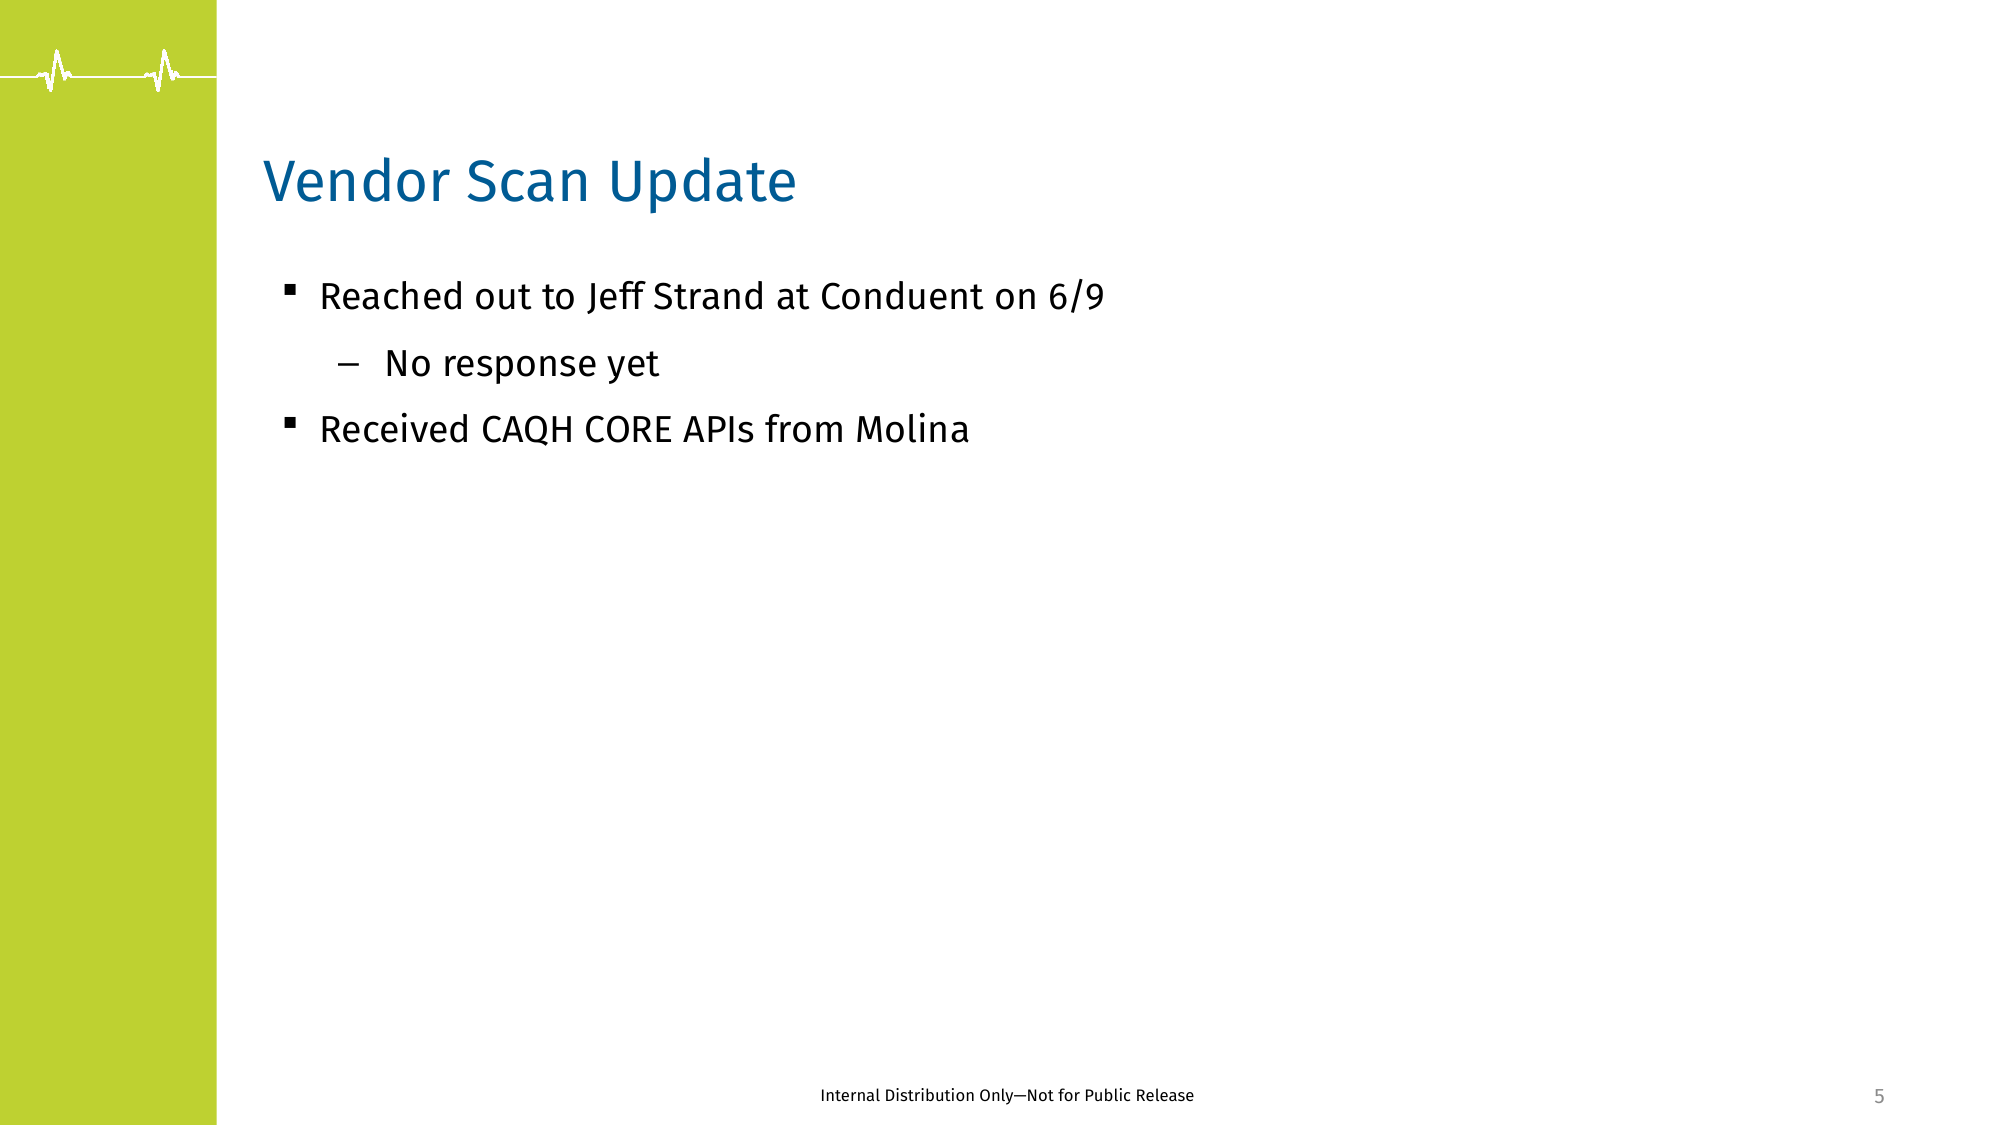

# Vendor Scan Update
Reached out to Jeff Strand at Conduent on 6/9
No response yet
Received CAQH CORE APIs from Molina

5